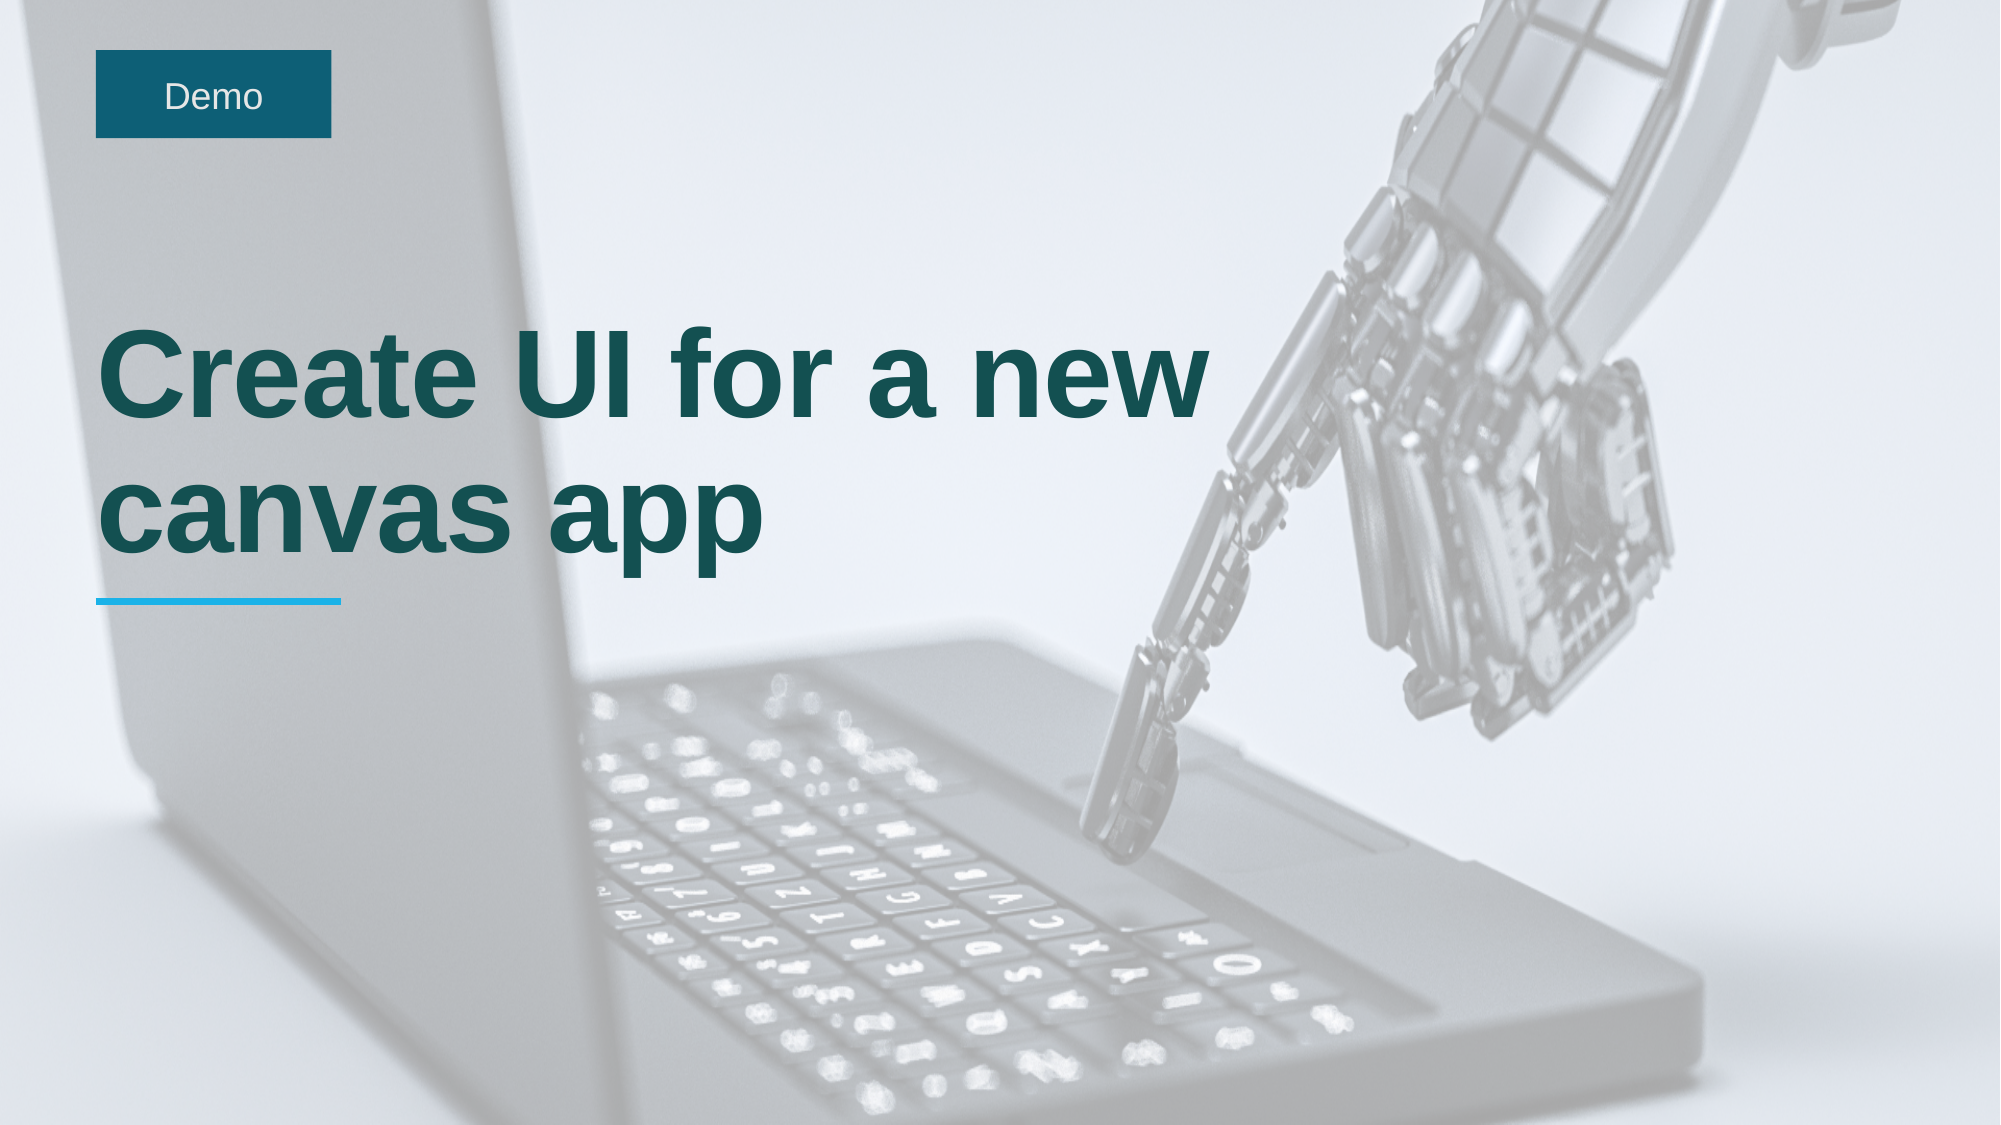

# Create UI for a new canvas app